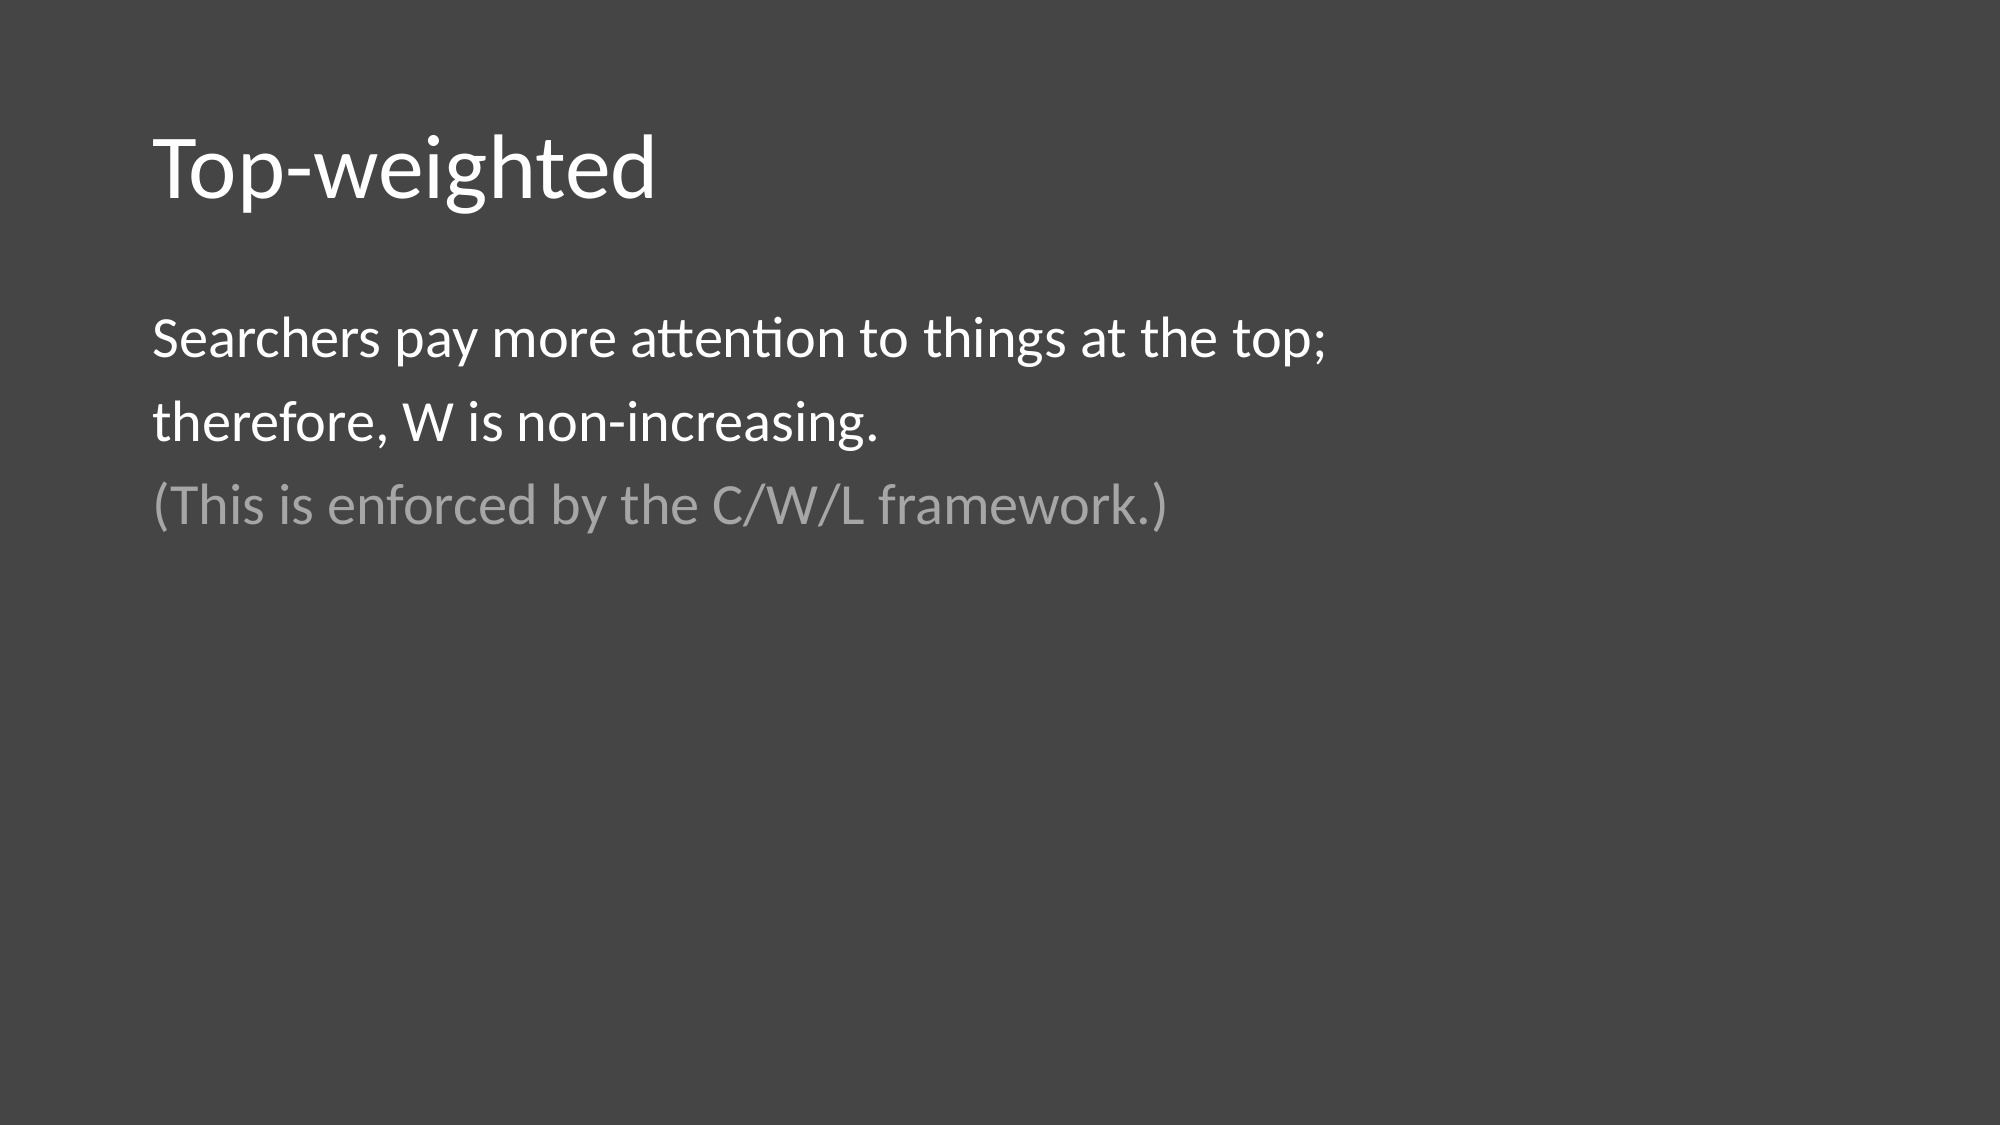

# Top-weighted
Searchers pay more attention to things at the top;
therefore, W is non-increasing.
(This is enforced by the C/W/L framework.)